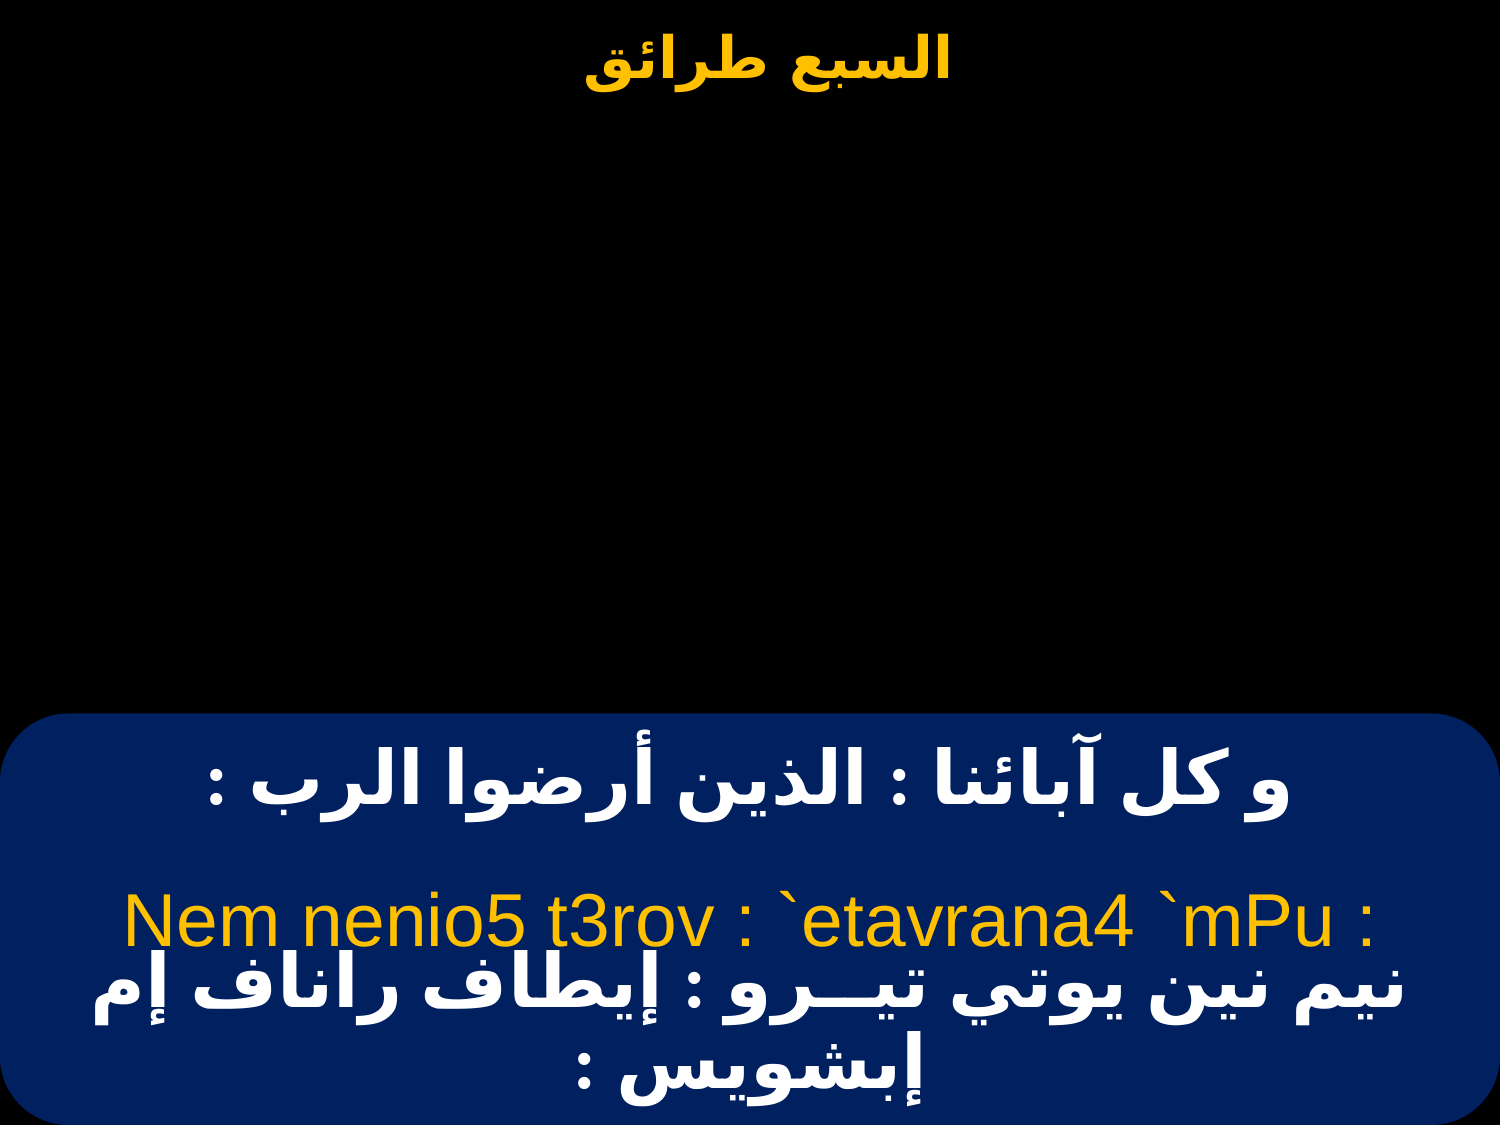

# و كل آبائنا : الذين أرضوا الرب :
Nem nenio5 t3rov : `etavrana4 `mPu :
نيم نين يوتي تيــرو : إيطاف راناف إم إبشويس :